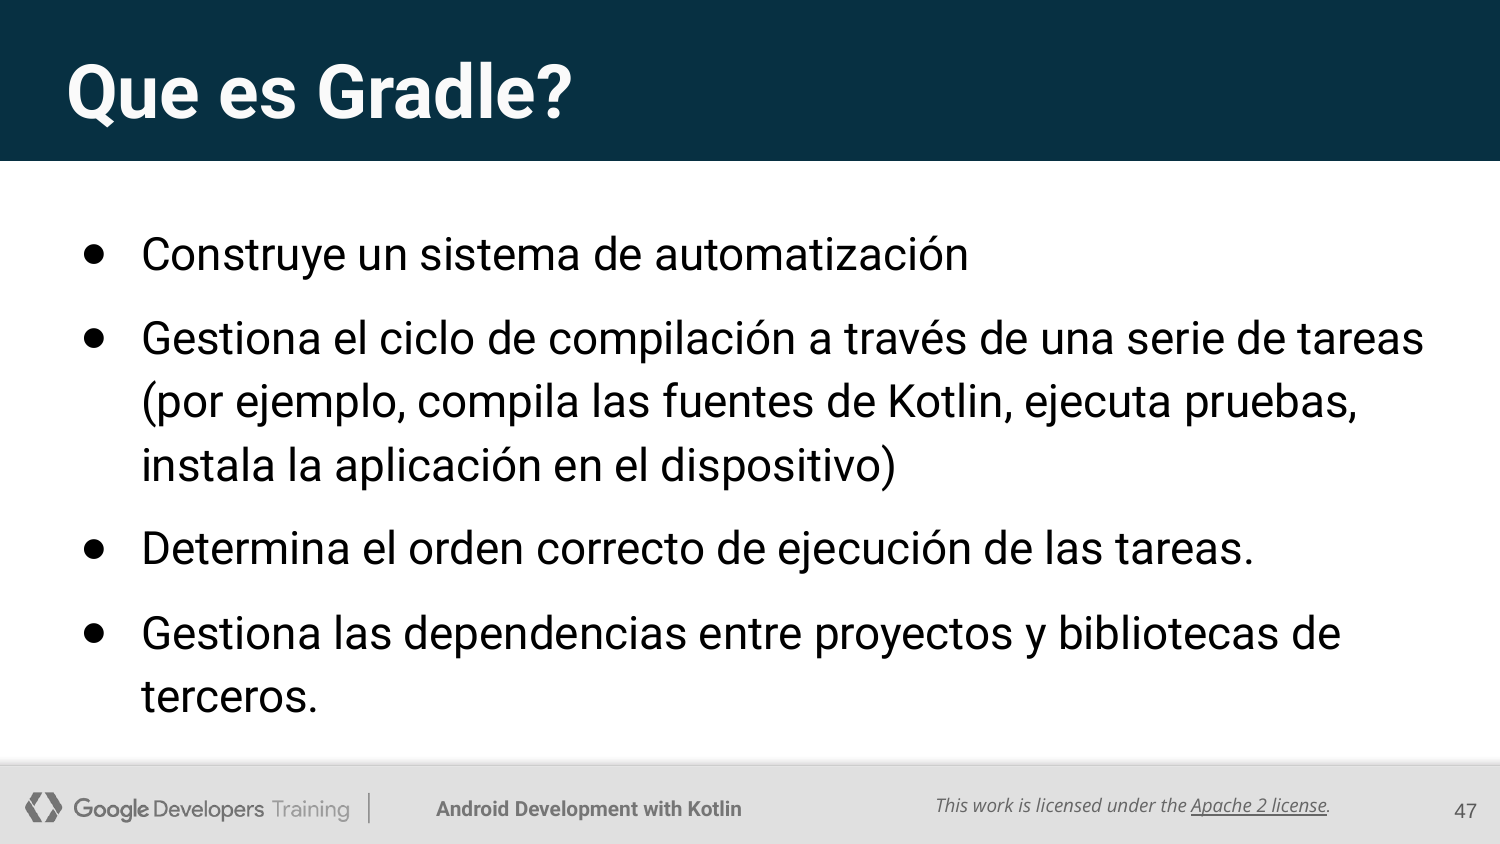

# Que es Gradle?
Construye un sistema de automatización
Gestiona el ciclo de compilación a través de una serie de tareas (por ejemplo, compila las fuentes de Kotlin, ejecuta pruebas, instala la aplicación en el dispositivo)
Determina el orden correcto de ejecución de las tareas.
Gestiona las dependencias entre proyectos y bibliotecas de terceros.
47